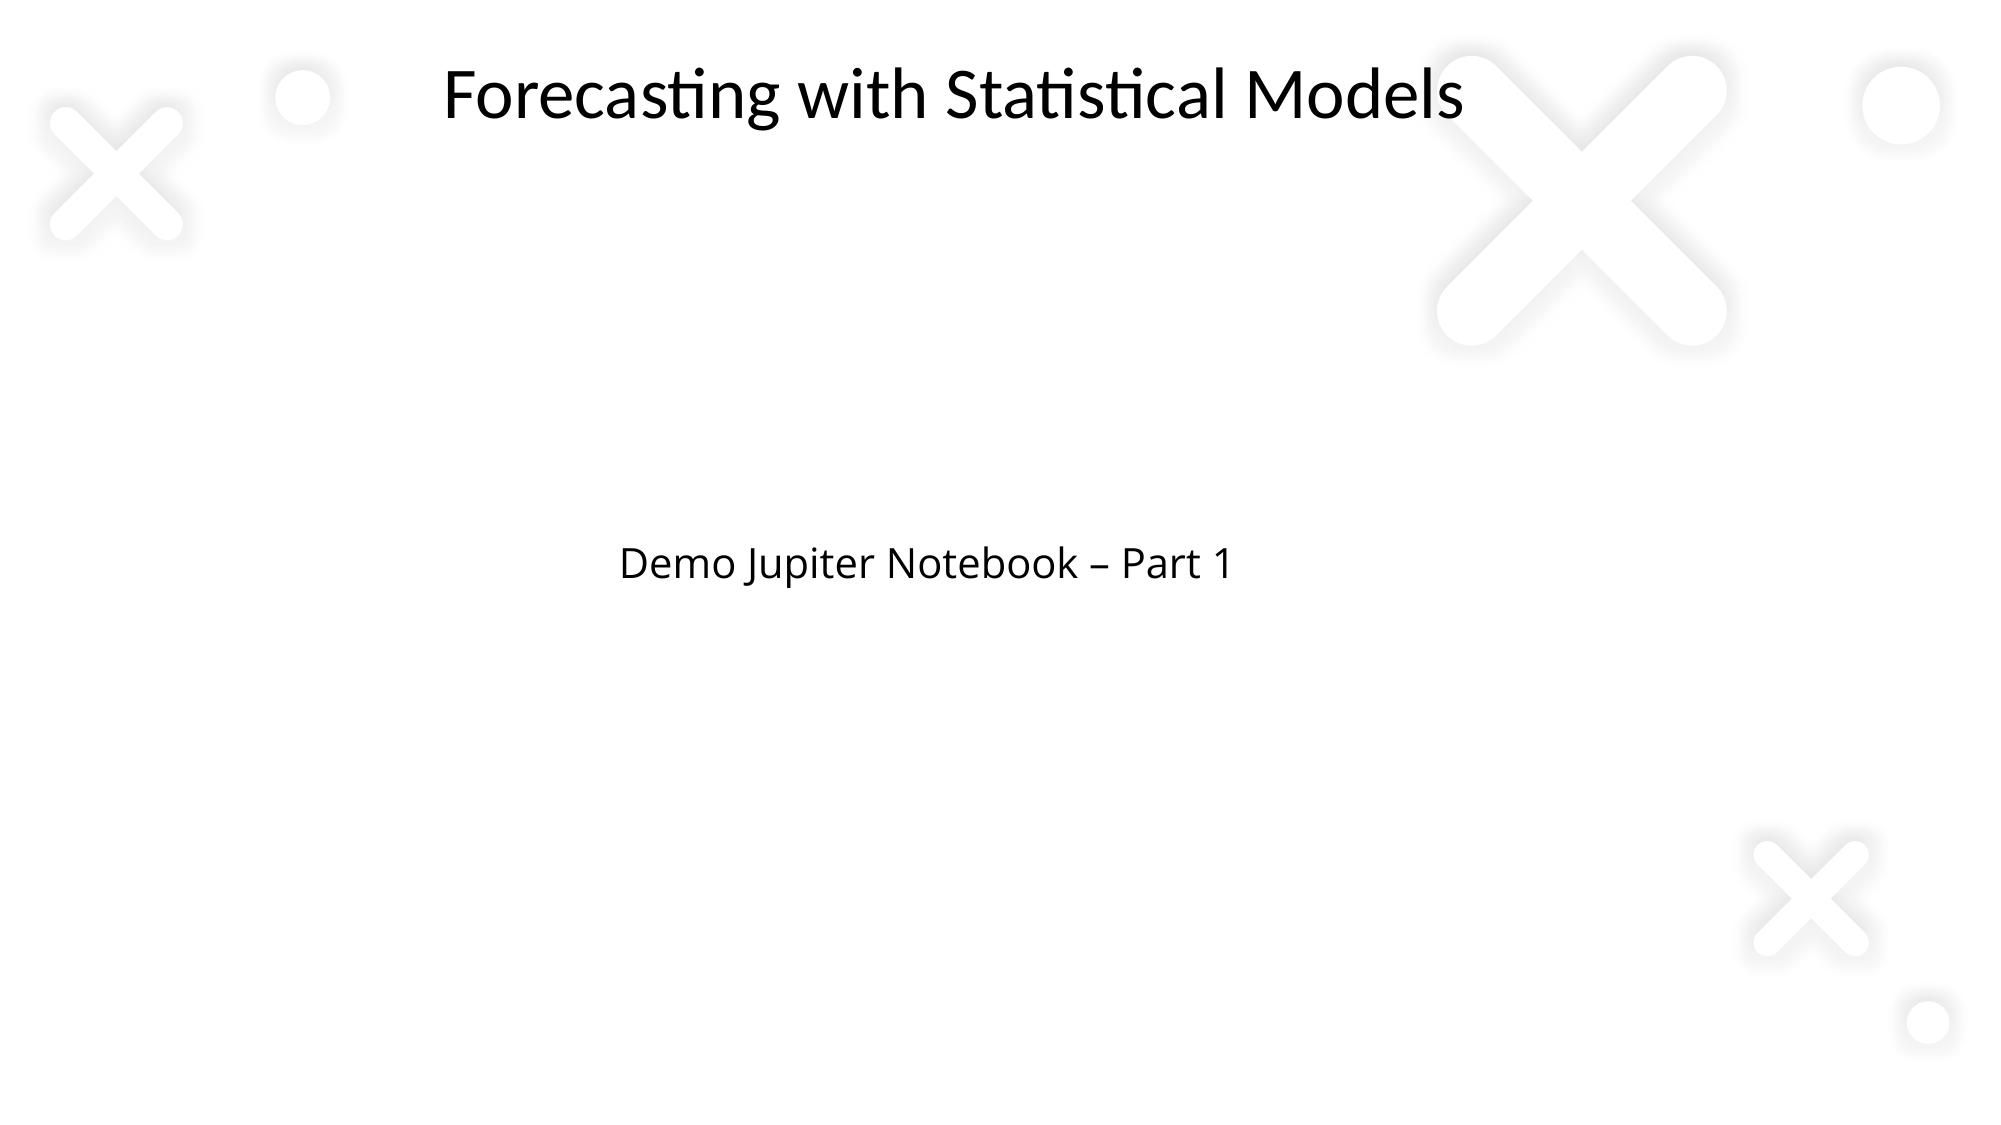

Forecasting with Statistical Models
Demo Jupiter Notebook – Part 1